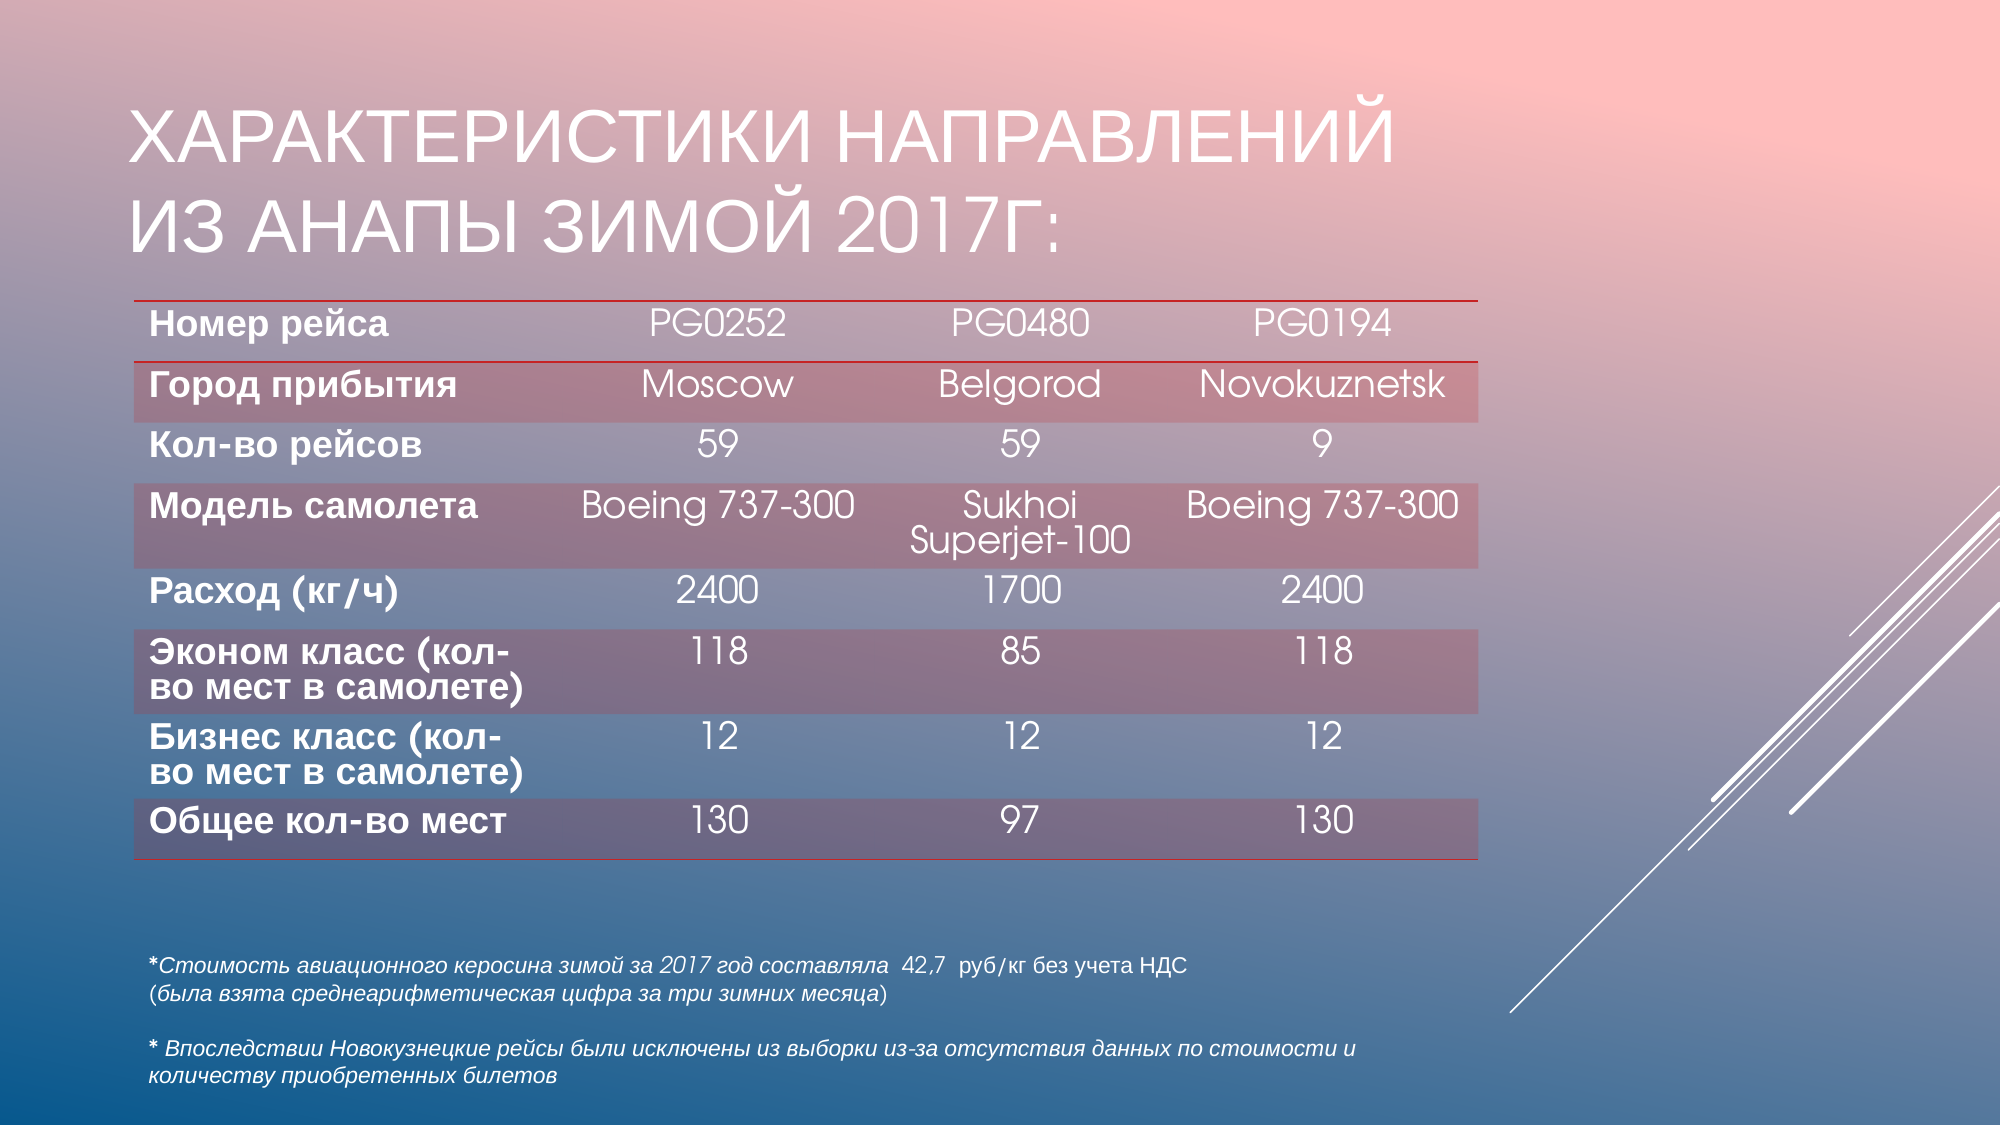

# Характеристики направлений из Анапы зимой 2017г:
| Номер рейса | PG0252 | PG0480 | PG0194 |
| --- | --- | --- | --- |
| Город прибытия | Moscow | Belgorod | Novokuznetsk |
| Кол-во рейсов | 59 | 59 | 9 |
| Модель самолета | Boeing 737-300 | Sukhoi Superjet-100 | Boeing 737-300 |
| Расход (кг/ч) | 2400 | 1700 | 2400 |
| Эконом класс (кол-во мест в самолете) | 118 | 85 | 118 |
| Бизнес класс (кол-во мест в самолете) | 12 | 12 | 12 |
| Общее кол-во мест | 130 | 97 | 130 |
*Стоимость авиационного керосина зимой за 2017 год составляла  42,7  руб/кг без учета НДС
(была взята среднеарифметическая цифра за три зимних месяца)

* Впоследствии Новокузнецкие рейсы были исключены из выборки из-за отсутствия данных по стоимости и количеству приобретенных билетов